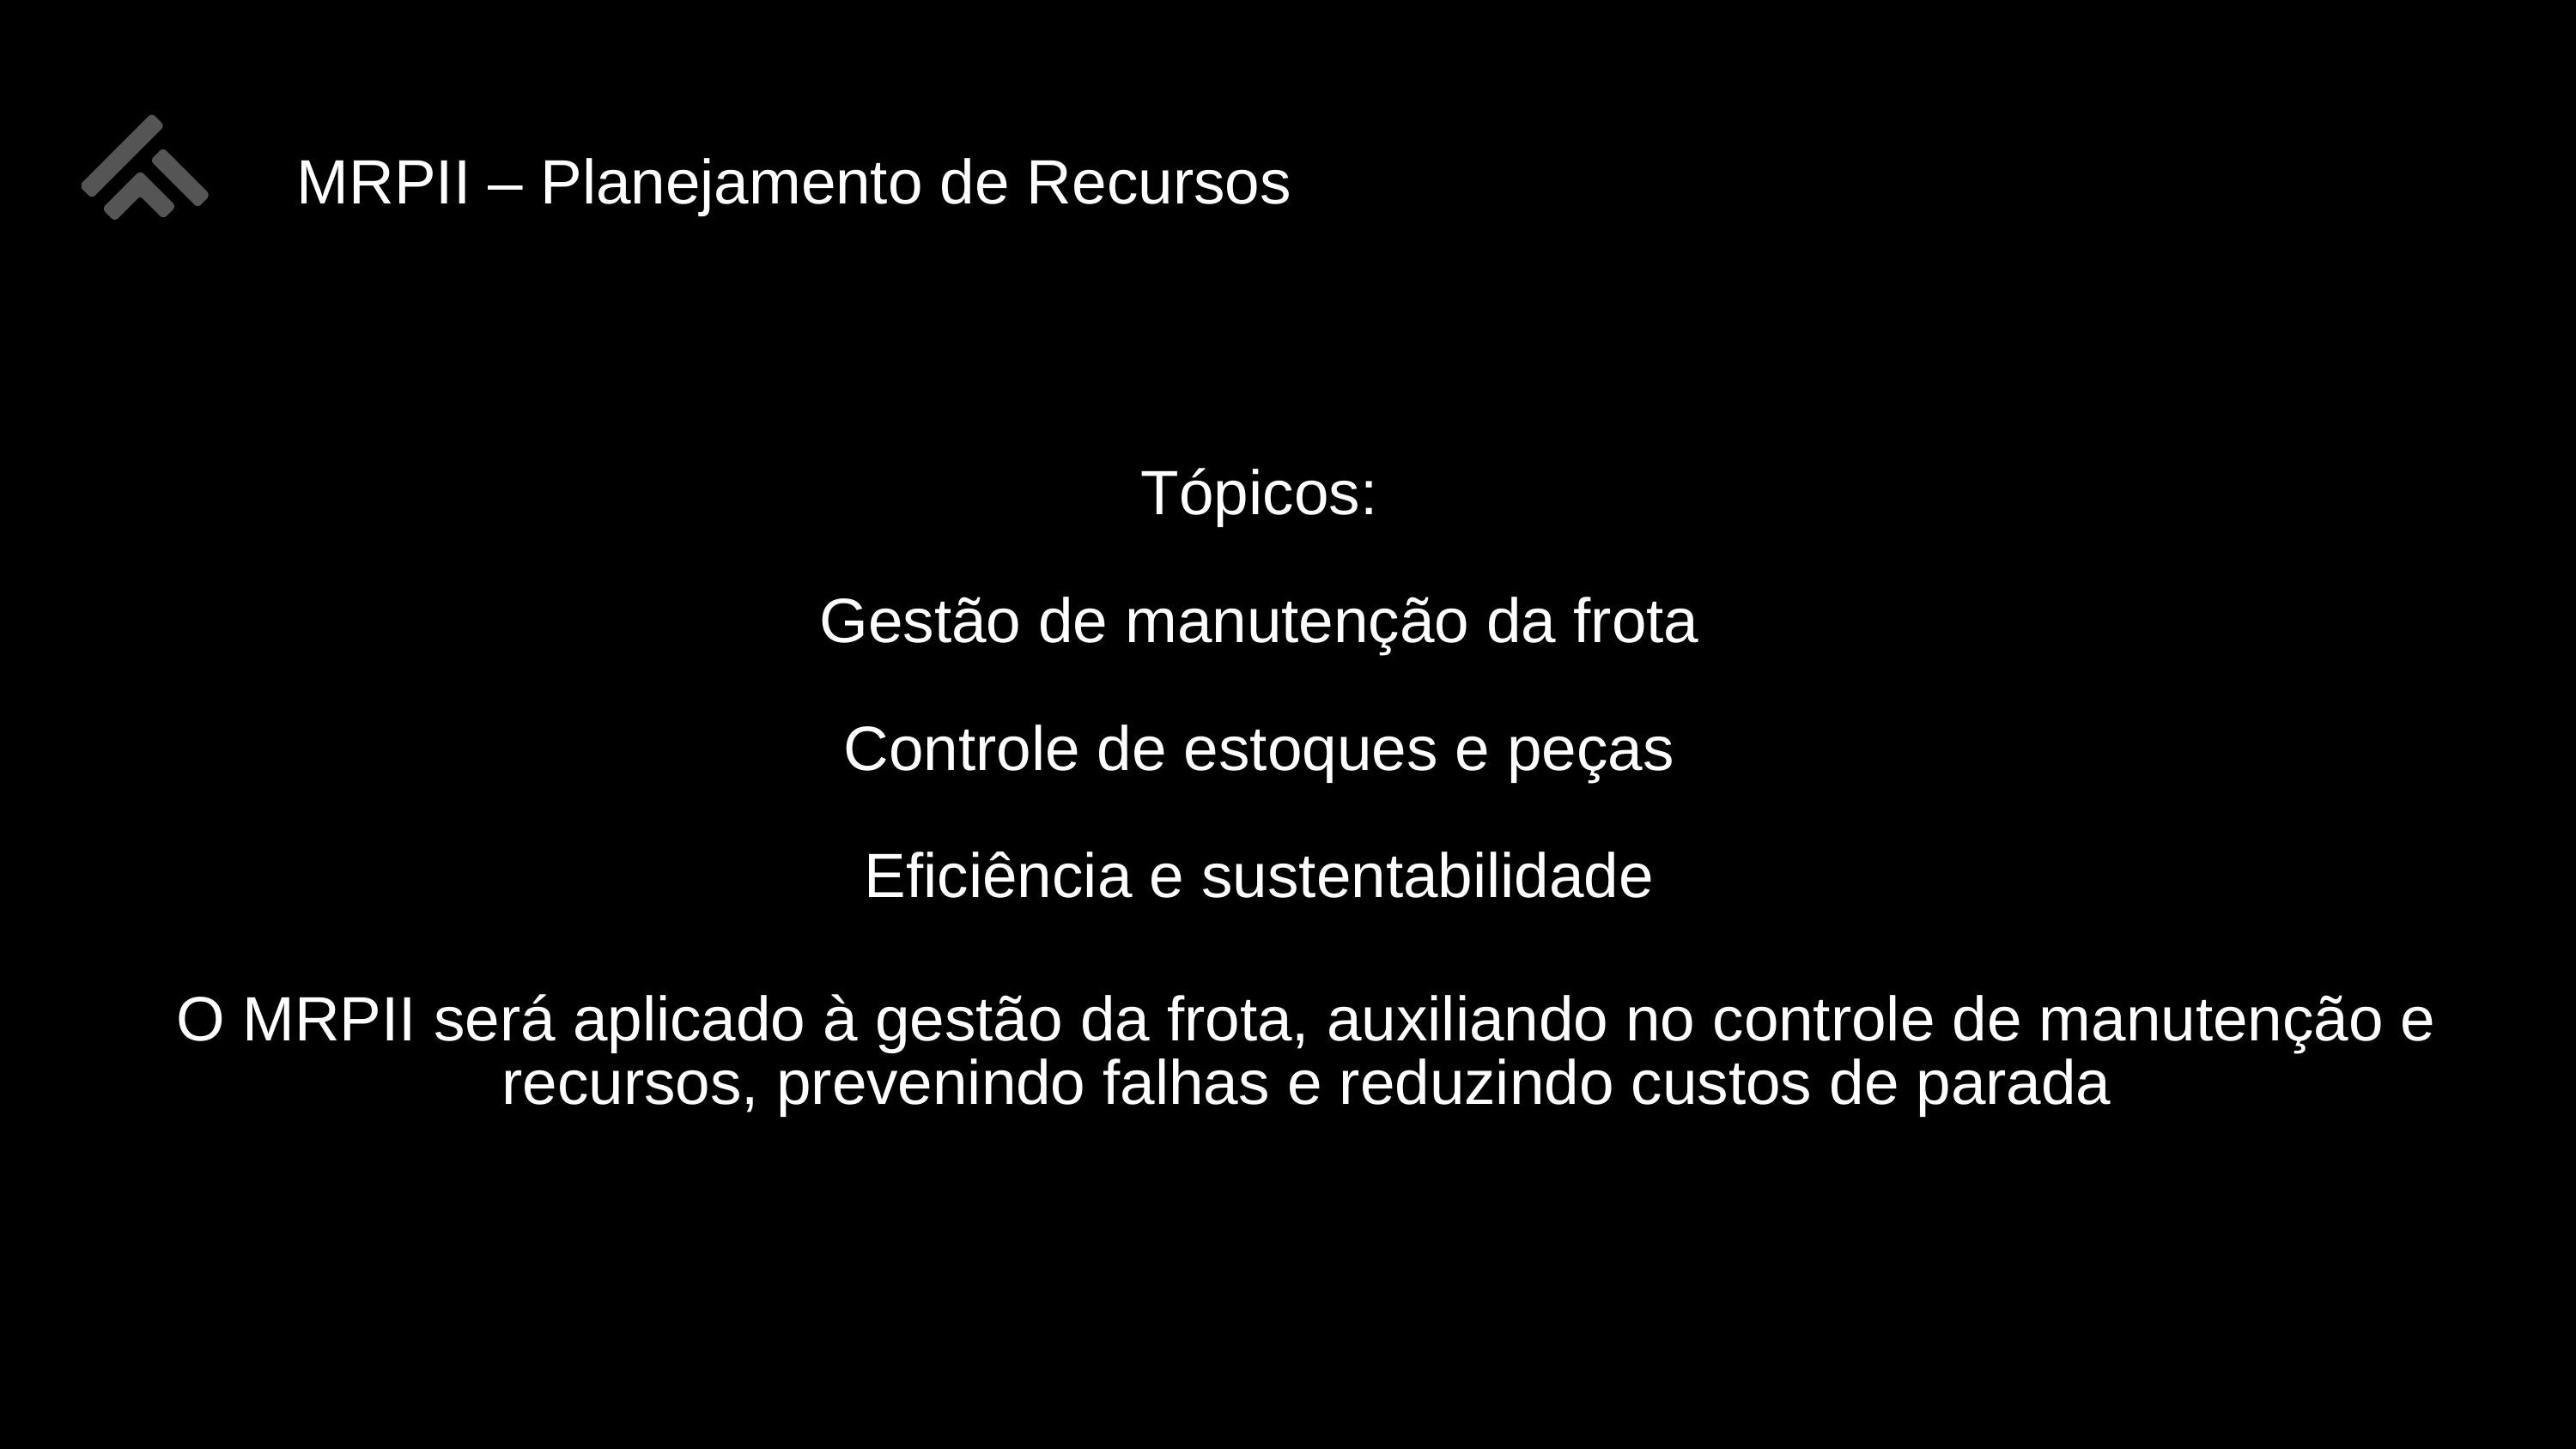

MRPII – Planejamento de Recursos
Tópicos:

Gestão de manutenção da frota

Controle de estoques e peças

Eficiência e sustentabilidade
O MRPII será aplicado à gestão da frota, auxiliando no controle de manutenção e recursos, prevenindo falhas e reduzindo custos de parada